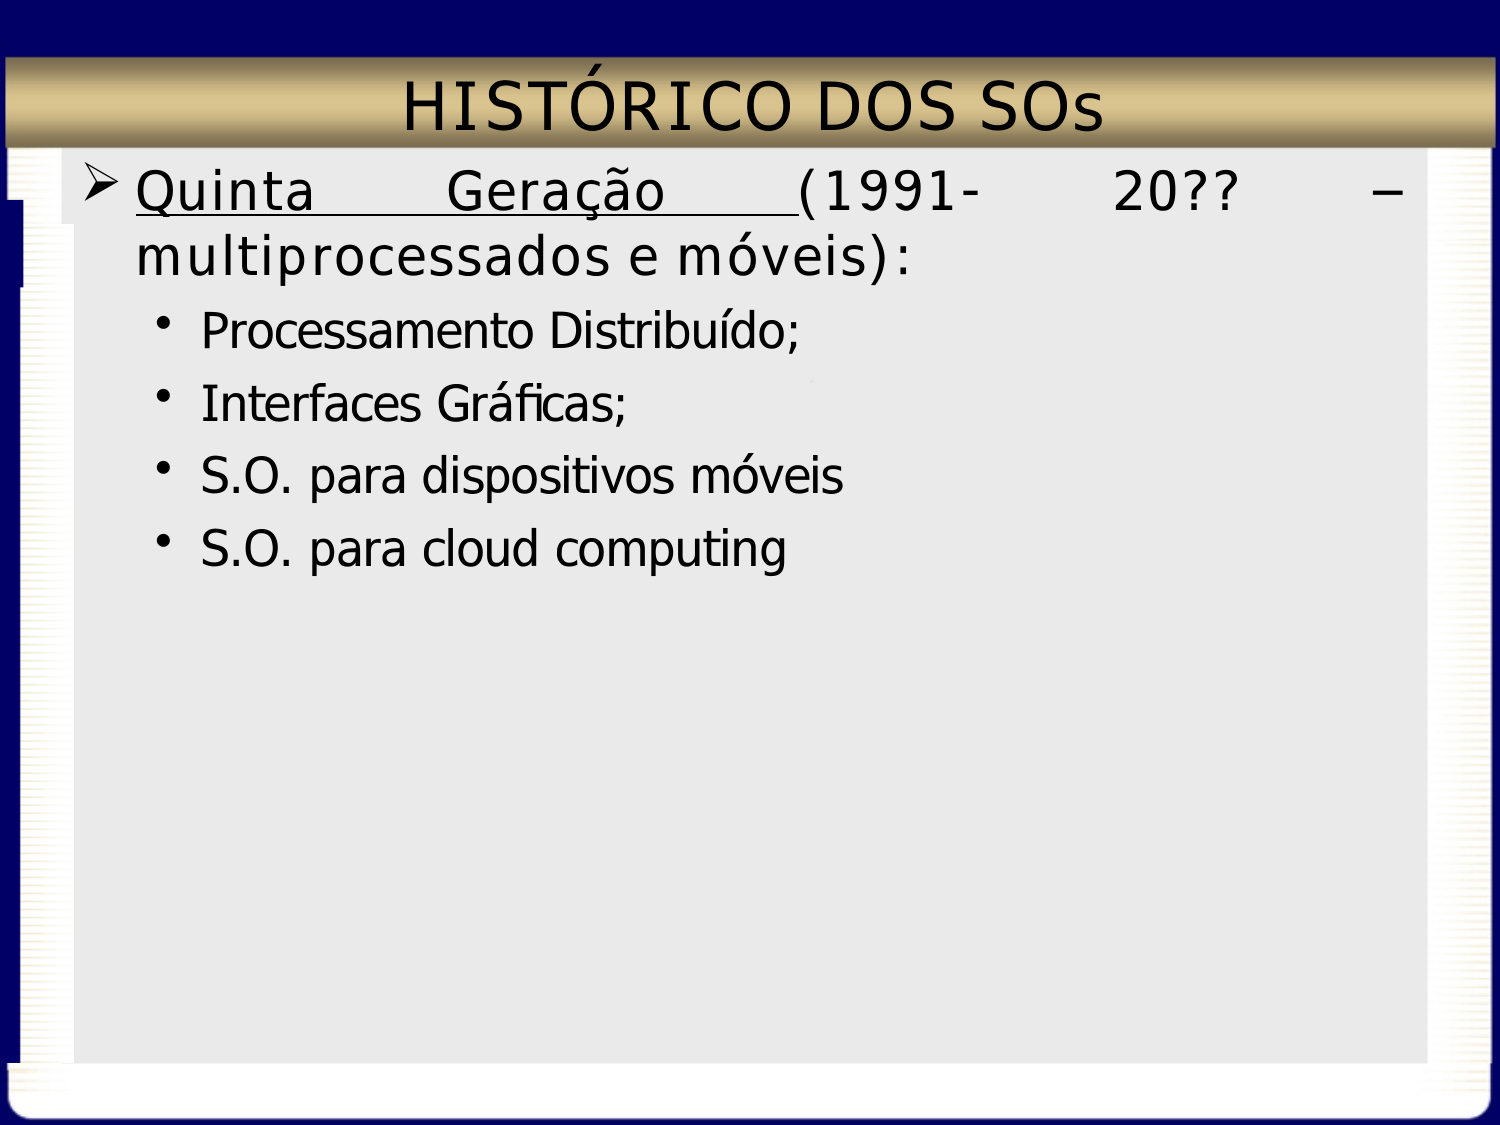

# HISTÓRICO DOS SOs
Quinta Geração (1991- 20?? – multiprocessados e móveis):
Processamento Distribuído;
Interfaces Gráficas;
S.O. para dispositivos móveis
S.O. para cloud computing